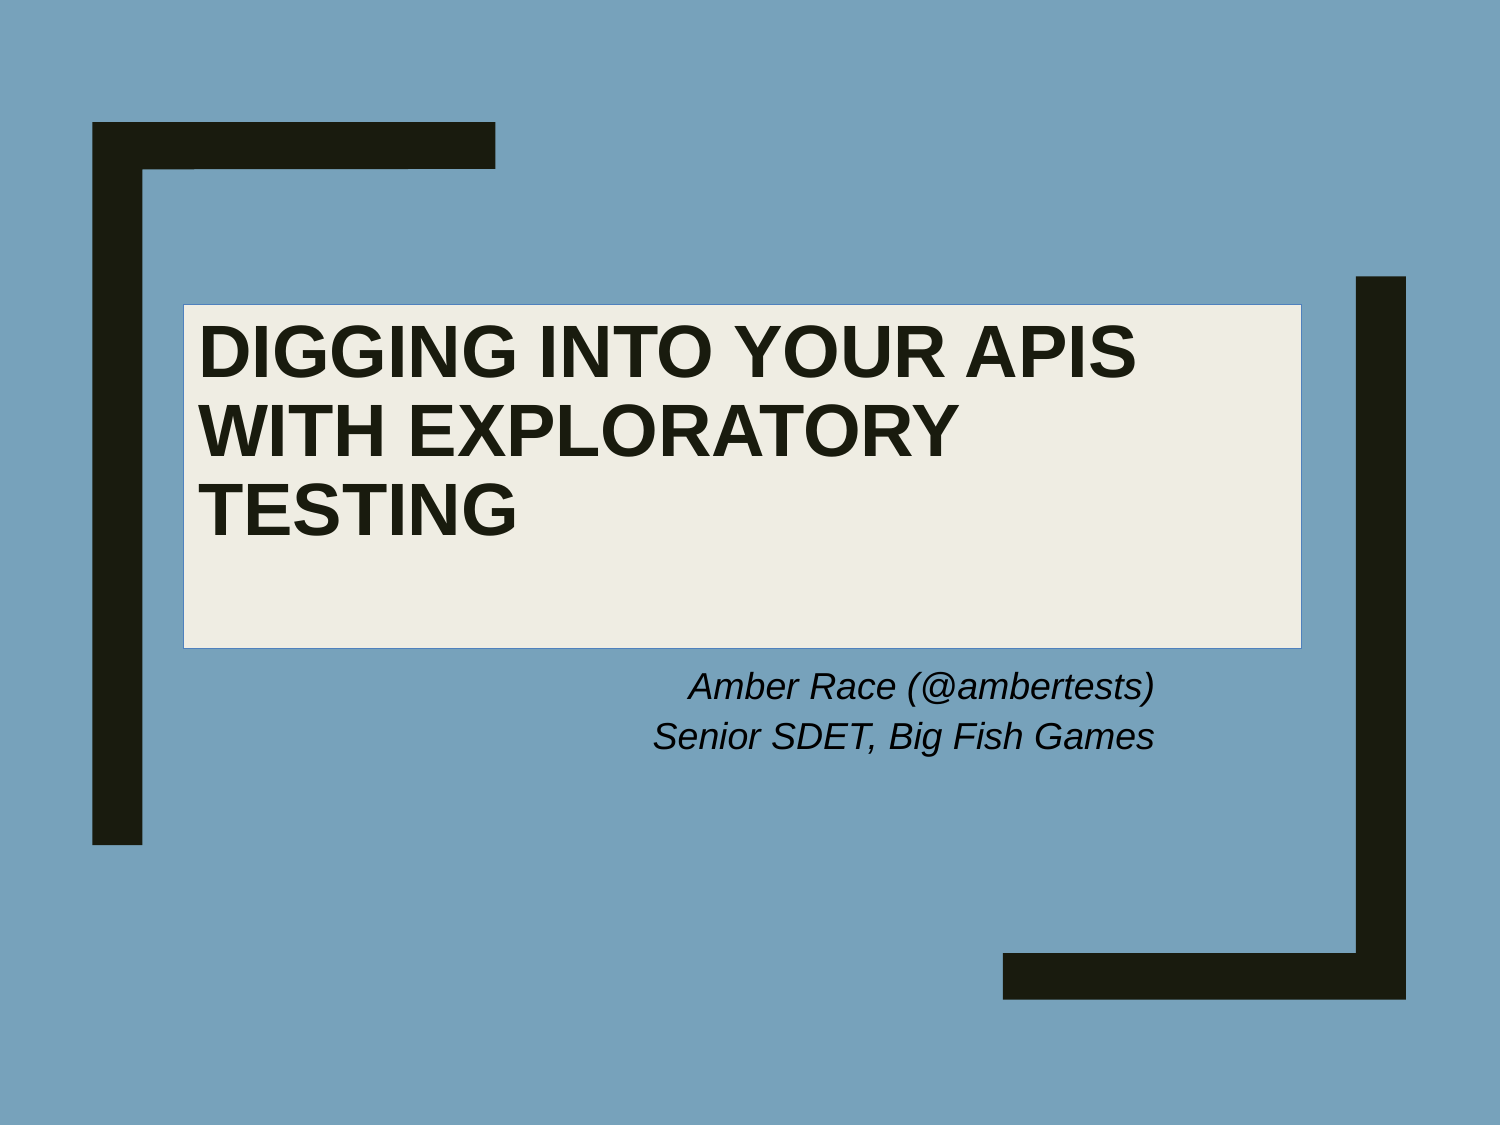

# Digging Into your APIs with Exploratory Testing

Amber Race (@ambertests)
Senior SDET, Big Fish Games